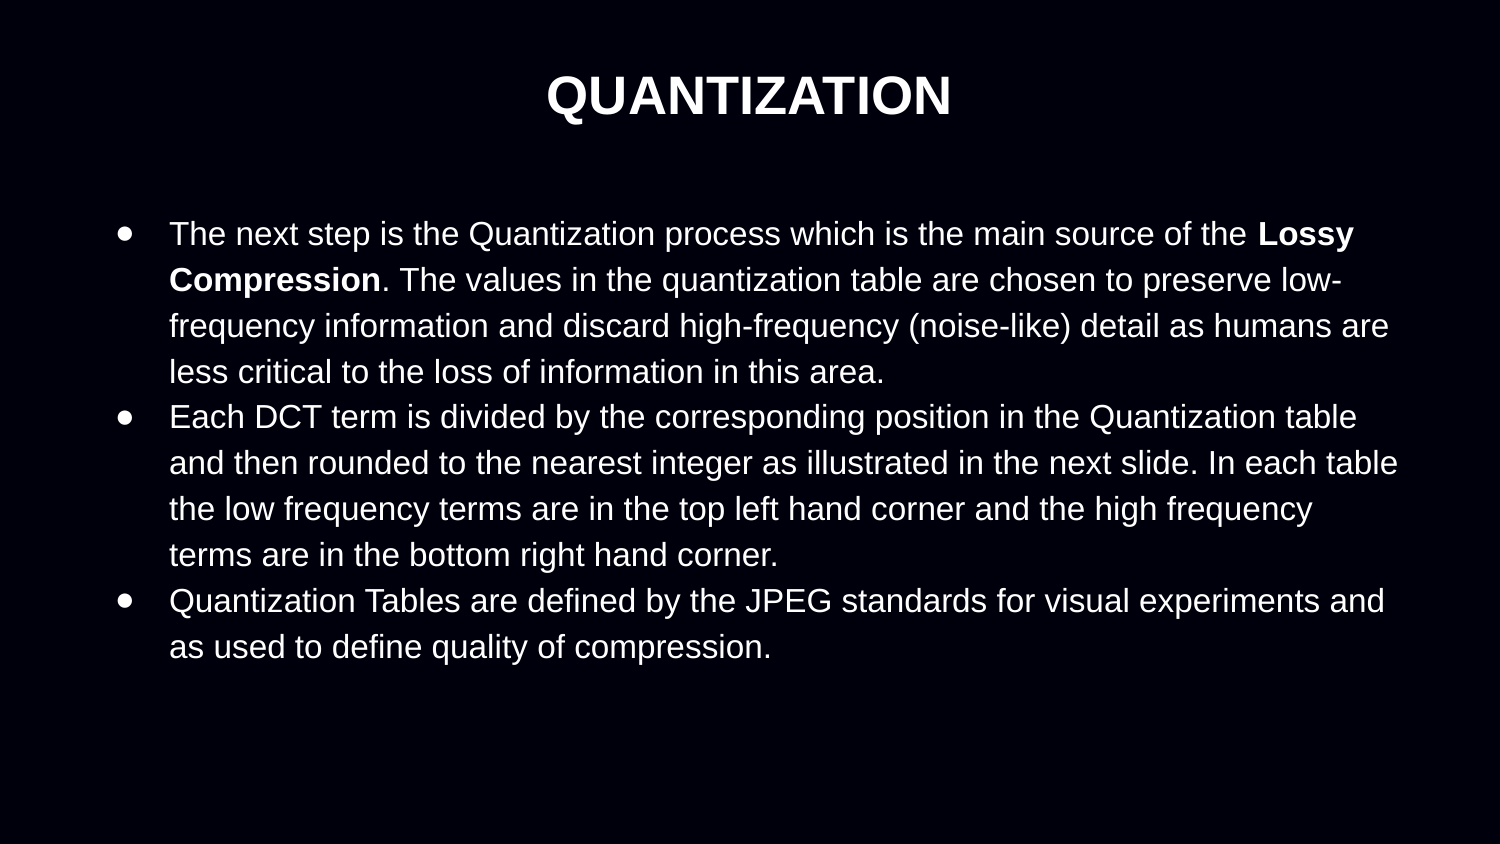

QUANTIZATION
The next step is the Quantization process which is the main source of the Lossy Compression. The values in the quantization table are chosen to preserve low-frequency information and discard high-frequency (noise-like) detail as humans are less critical to the loss of information in this area.
Each DCT term is divided by the corresponding position in the Quantization table and then rounded to the nearest integer as illustrated in the next slide. In each table the low frequency terms are in the top left hand corner and the high frequency terms are in the bottom right hand corner.
Quantization Tables are defined by the JPEG standards for visual experiments and as used to define quality of compression.